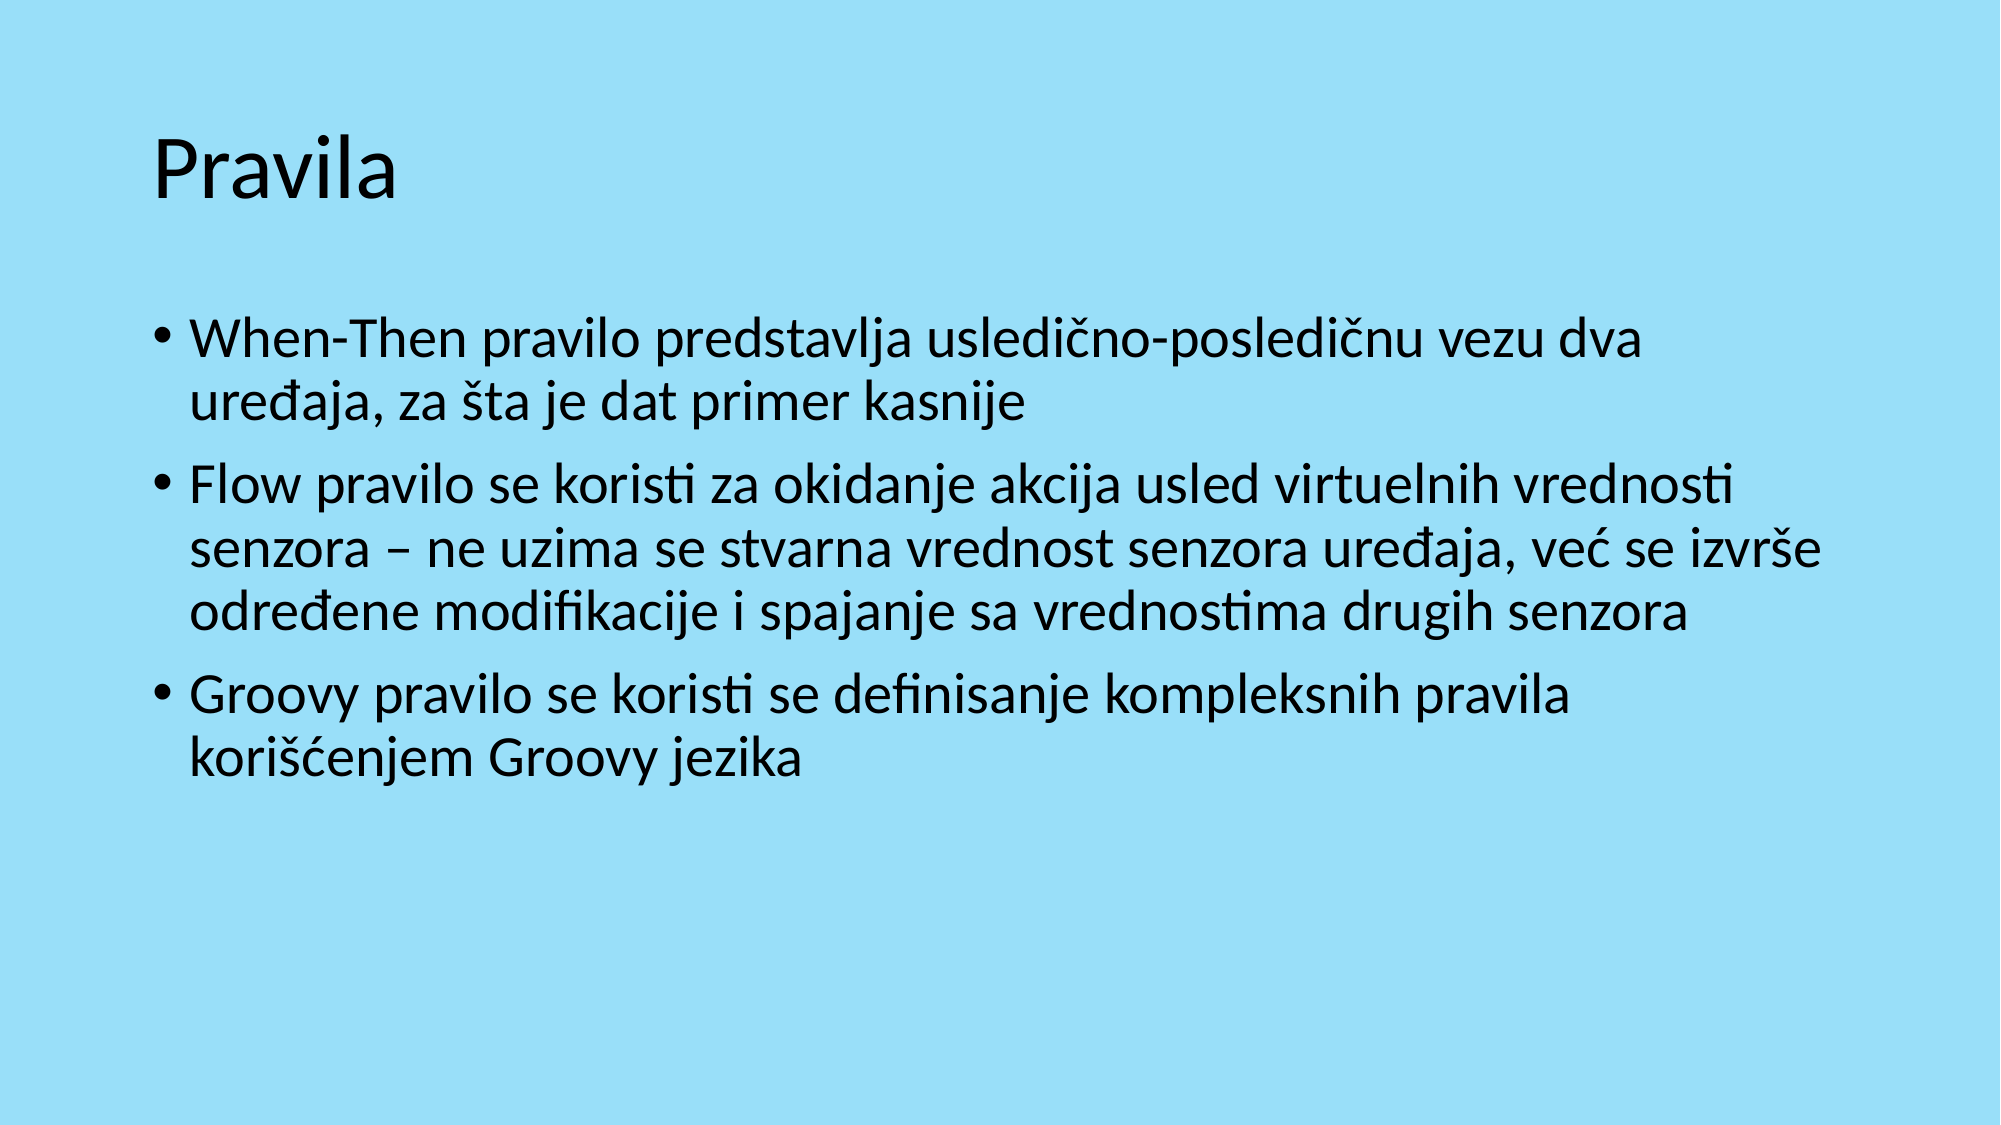

# Pravila
When-Then pravilo predstavlja usledično-posledičnu vezu dva uređaja, za šta je dat primer kasnije
Flow pravilo se koristi za okidanje akcija usled virtuelnih vrednosti senzora – ne uzima se stvarna vrednost senzora uređaja, već se izvrše određene modifikacije i spajanje sa vrednostima drugih senzora
Groovy pravilo se koristi se definisanje kompleksnih pravila korišćenjem Groovy jezika